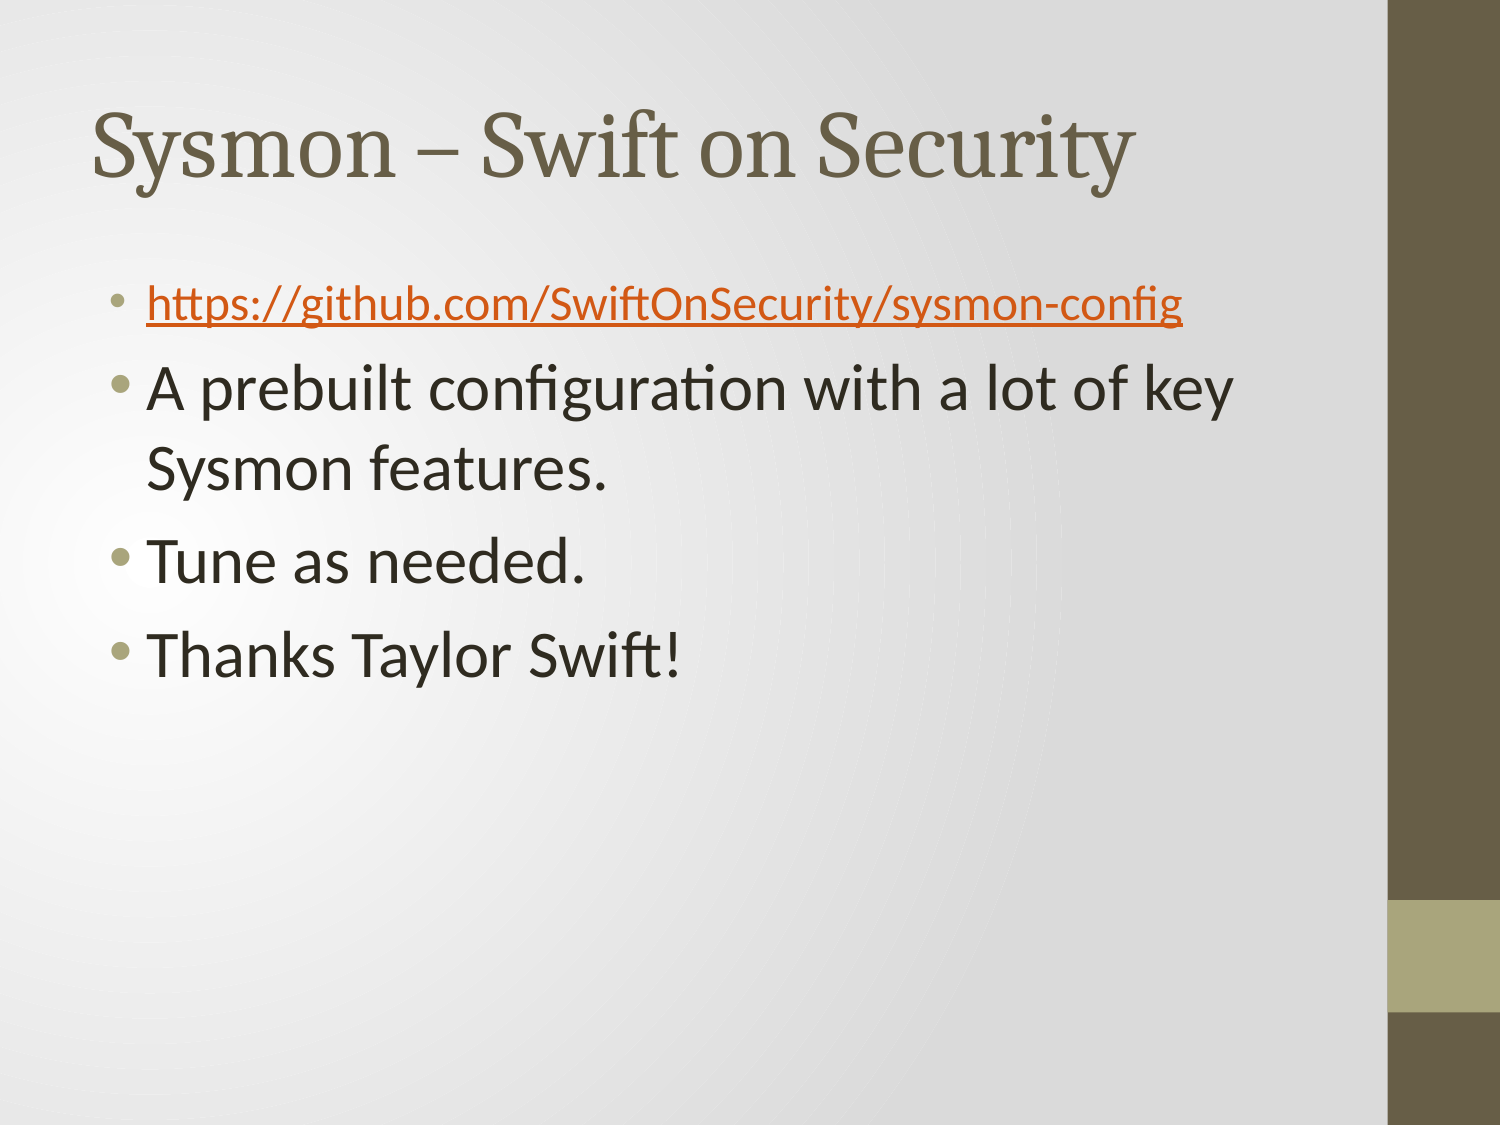

# Sysmon – Swift on Security
https://github.com/SwiftOnSecurity/sysmon-config
A prebuilt configuration with a lot of key Sysmon features.
Tune as needed.
Thanks Taylor Swift!